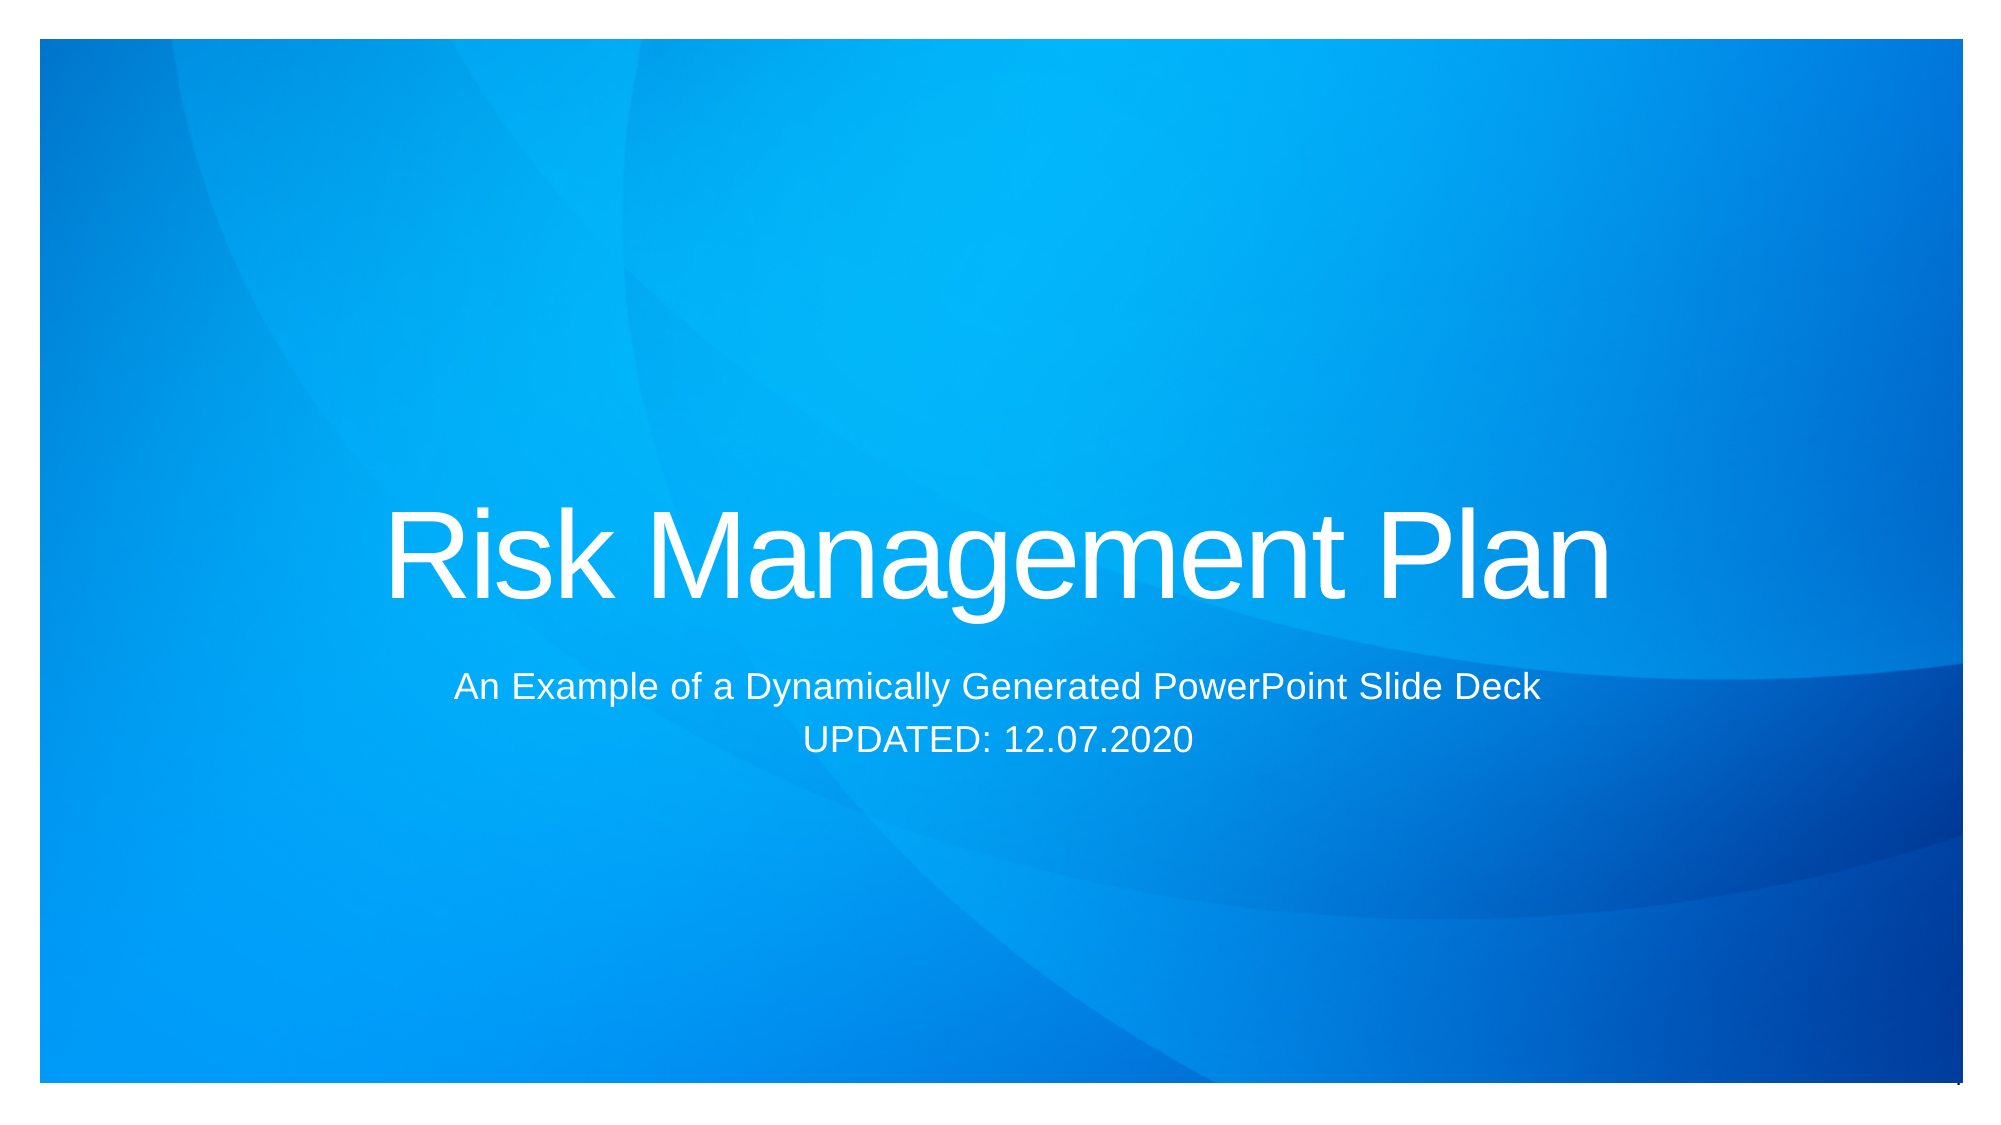

# Risk Management Plan
An Example of a Dynamically Generated PowerPoint Slide Deck
UPDATED: 12.07.2020